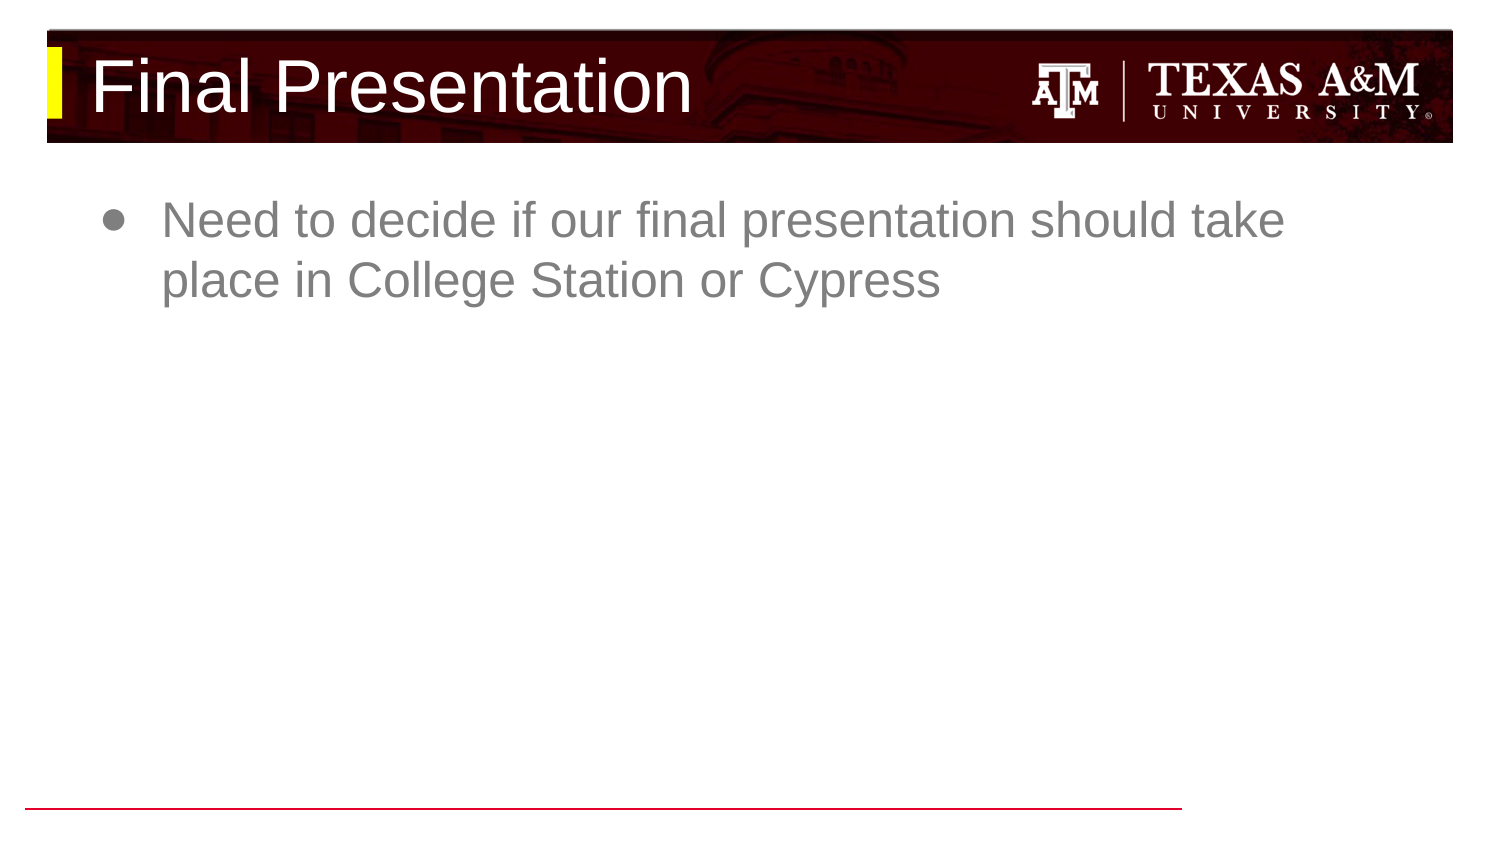

# Final Presentation
Need to decide if our final presentation should take place in College Station or Cypress